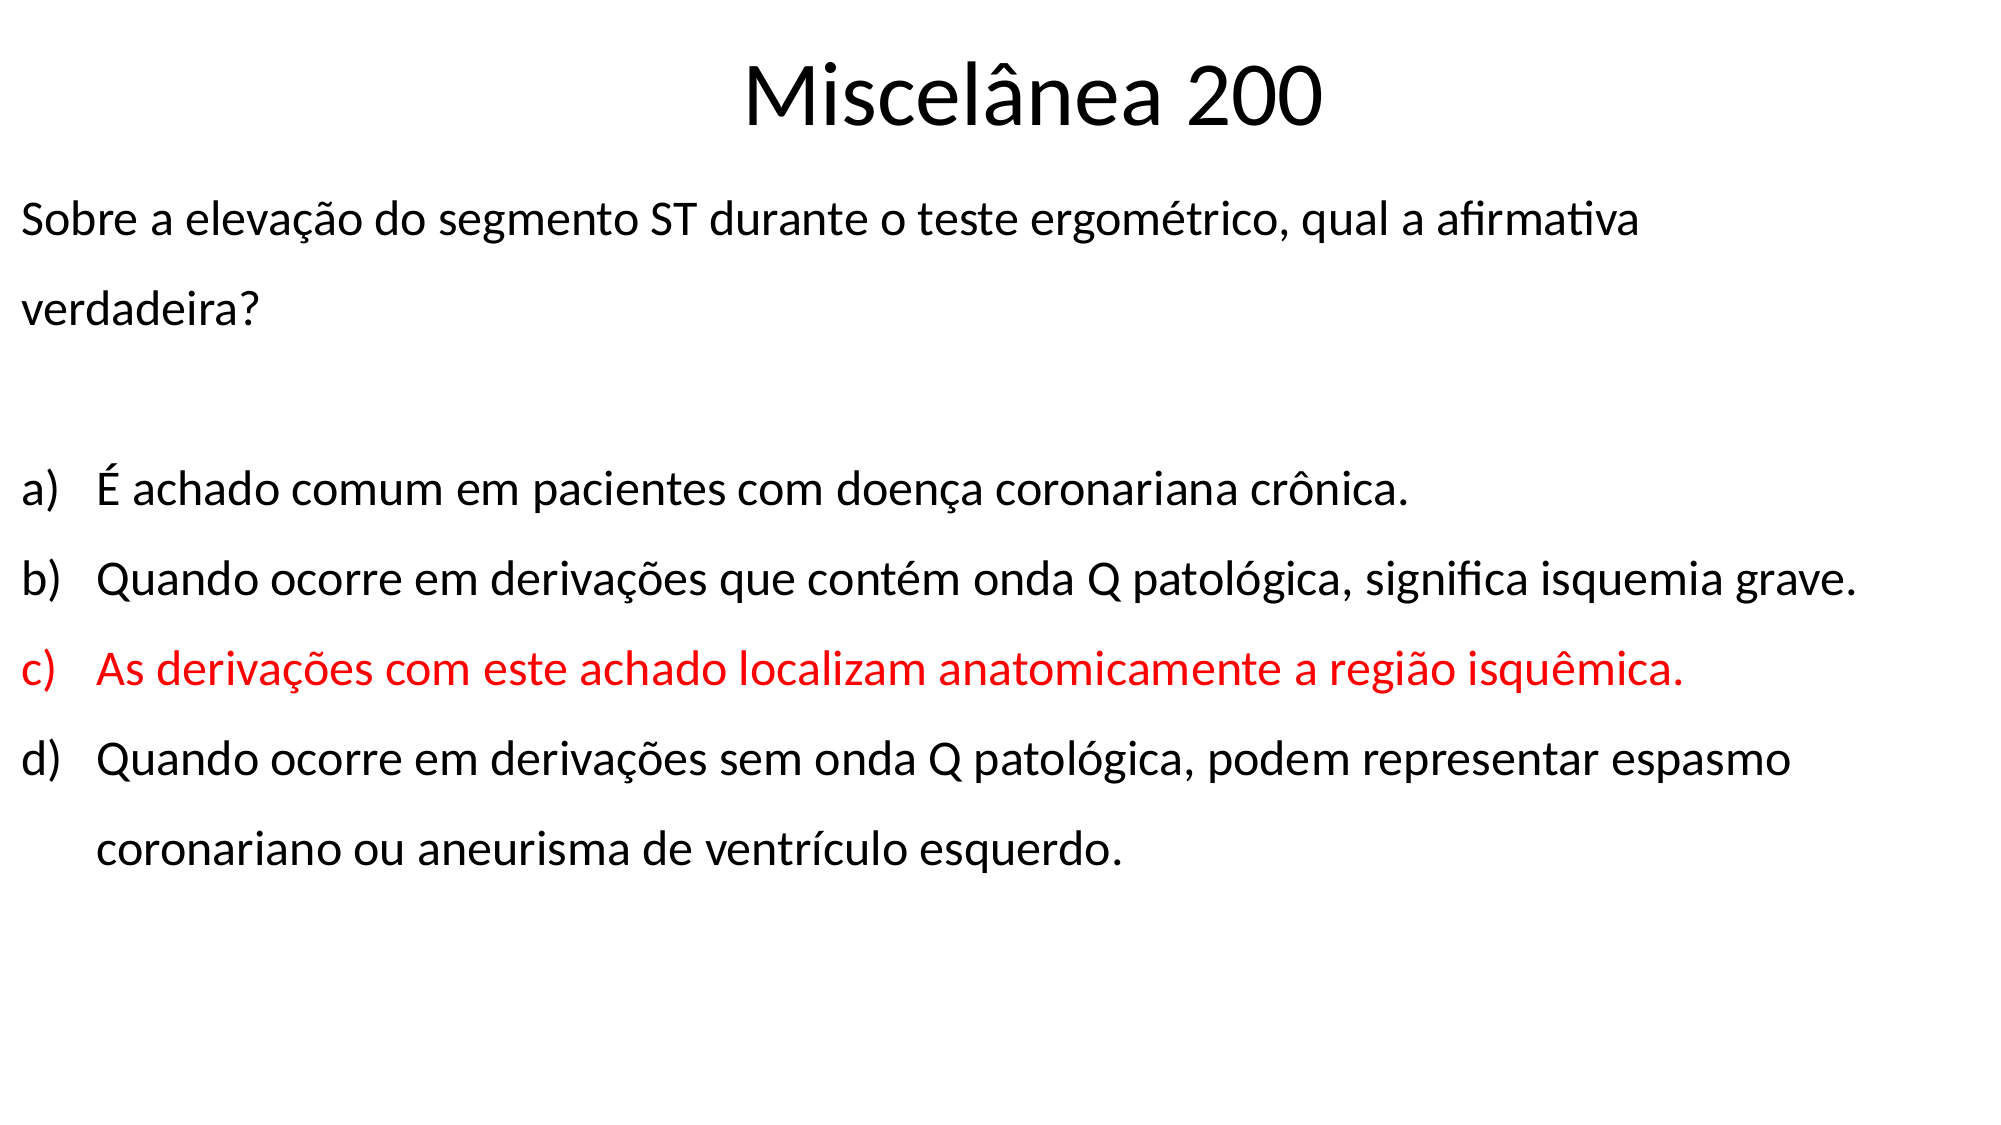

# Miscelânea 200
Sobre a elevação do segmento ST durante o teste ergométrico, qual a afirmativa verdadeira?

É achado comum em pacientes com doença coronariana crônica.
Quando ocorre em derivações que contém onda Q patológica, significa isquemia grave.
As derivações com este achado localizam anatomicamente a região isquêmica.
Quando ocorre em derivações sem onda Q patológica, podem representar espasmo coronariano ou aneurisma de ventrículo esquerdo.